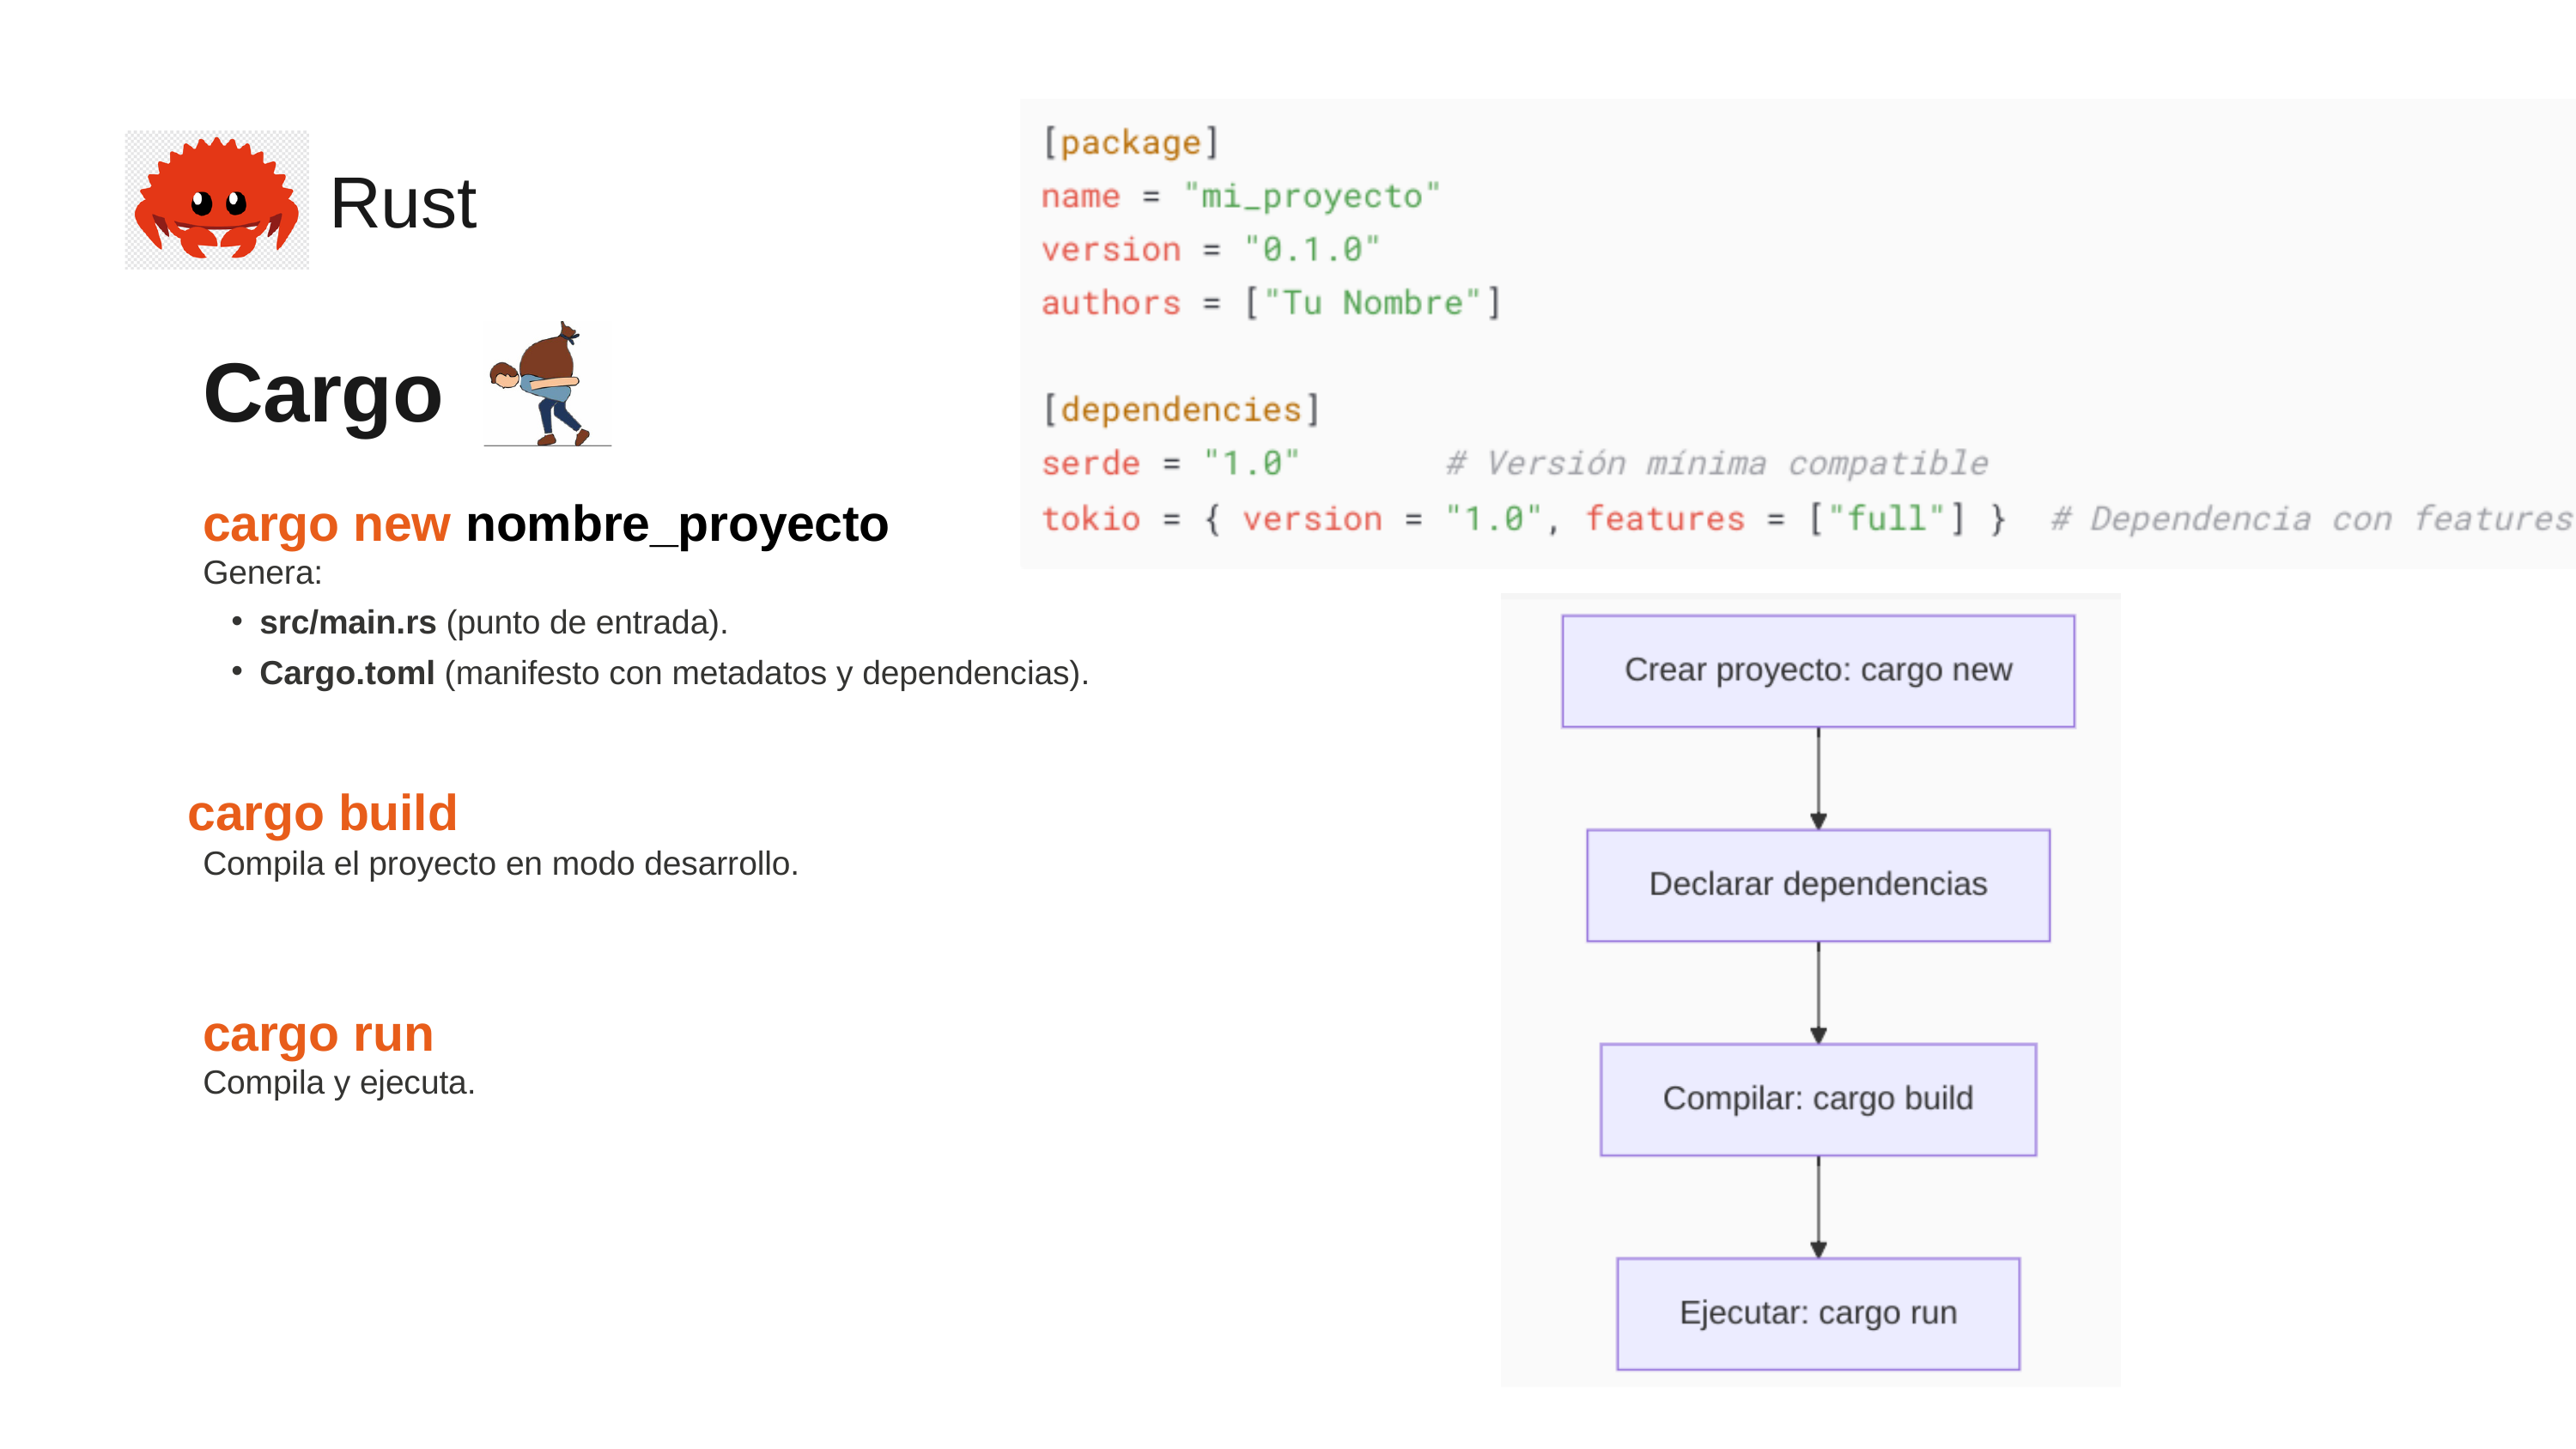

Rust

Cargo
cargo new nombre_proyecto

Genera:
src/main.rs (punto de entrada).
Cargo.toml (manifesto con metadatos y dependencias).

cargo build

Compila el proyecto en modo desarrollo.

cargo run

Compila y ejecuta.